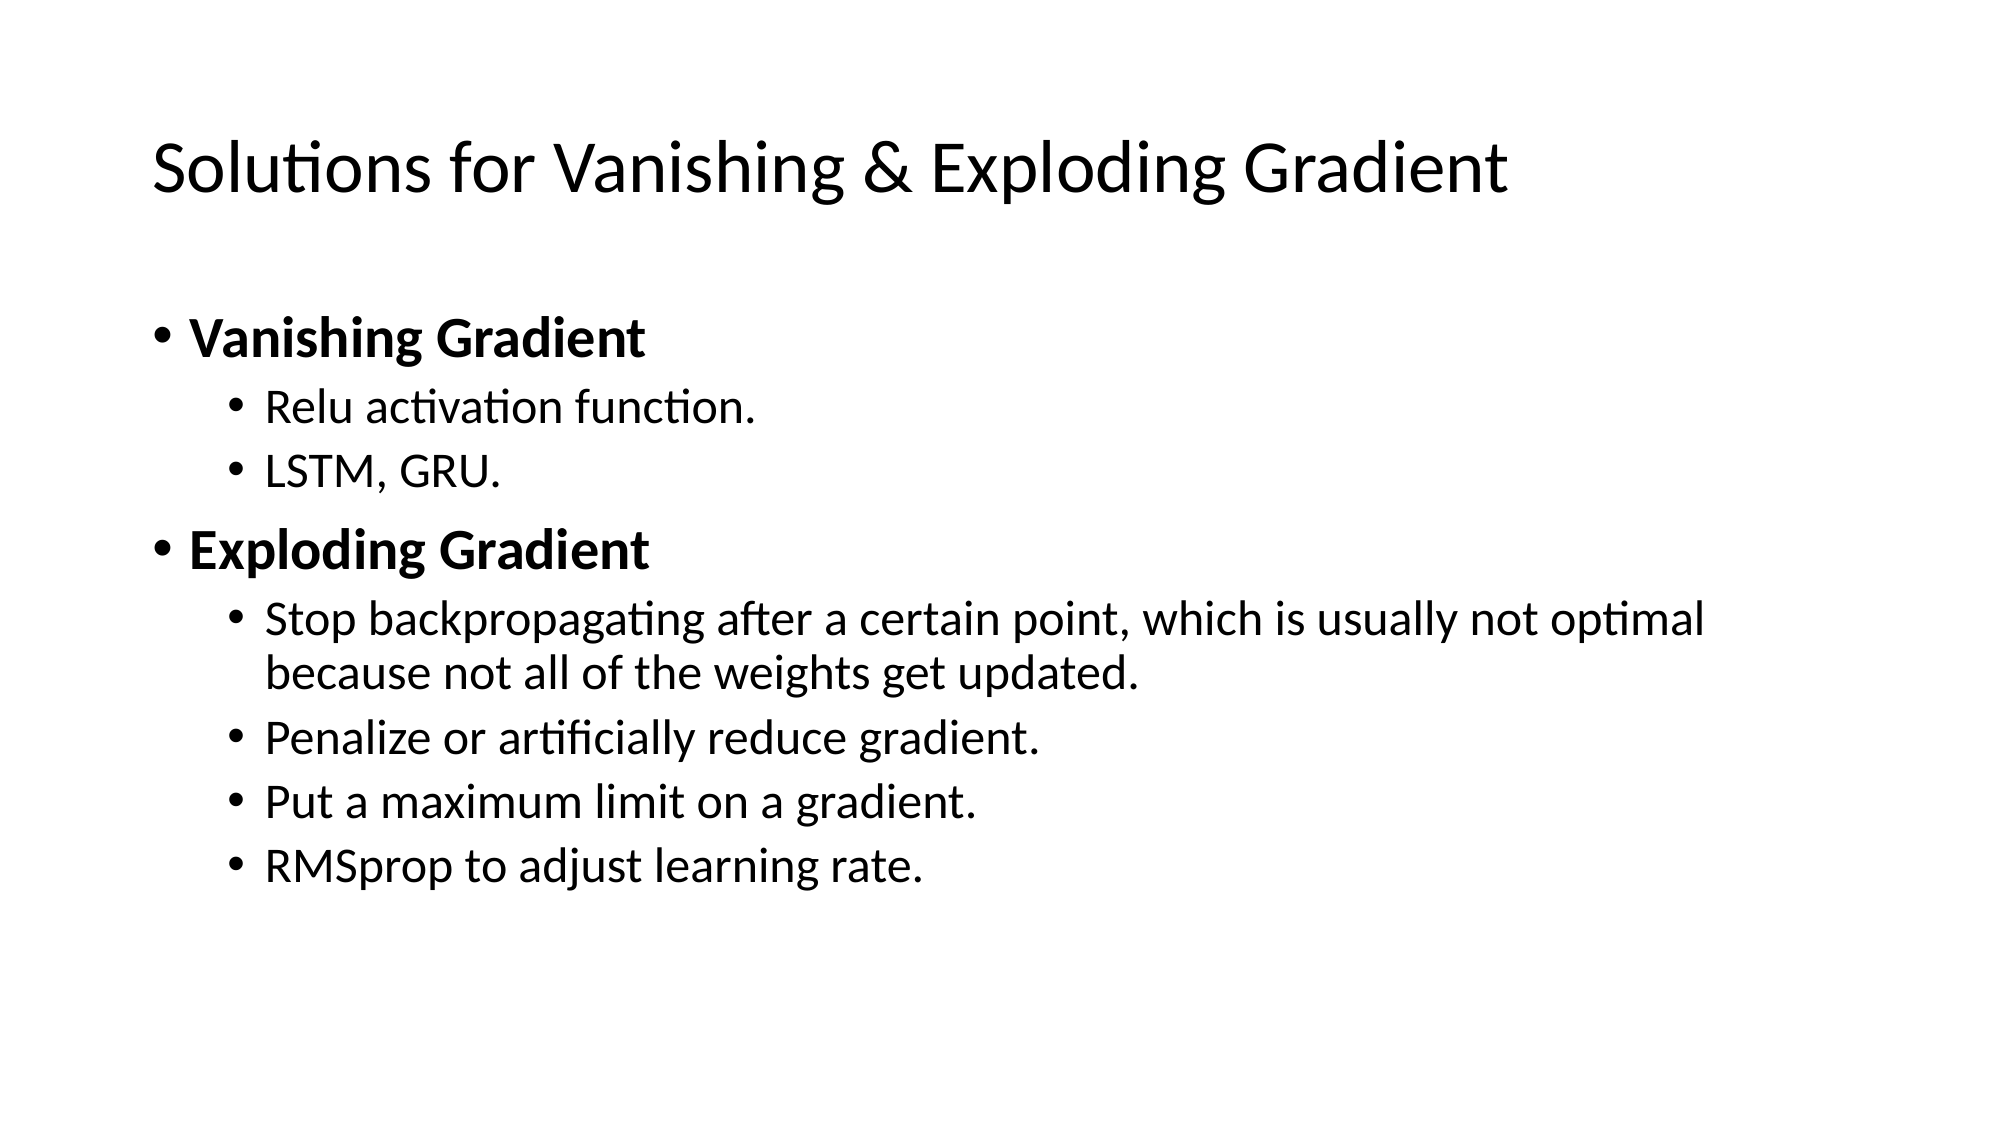

# Solutions for Vanishing & Exploding Gradient
Vanishing Gradient
Relu activation function.
LSTM, GRU.
Exploding Gradient
Stop backpropagating after a certain point, which is usually not optimal because not all of the weights get updated.
Penalize or artificially reduce gradient.
Put a maximum limit on a gradient.
RMSprop to adjust learning rate.